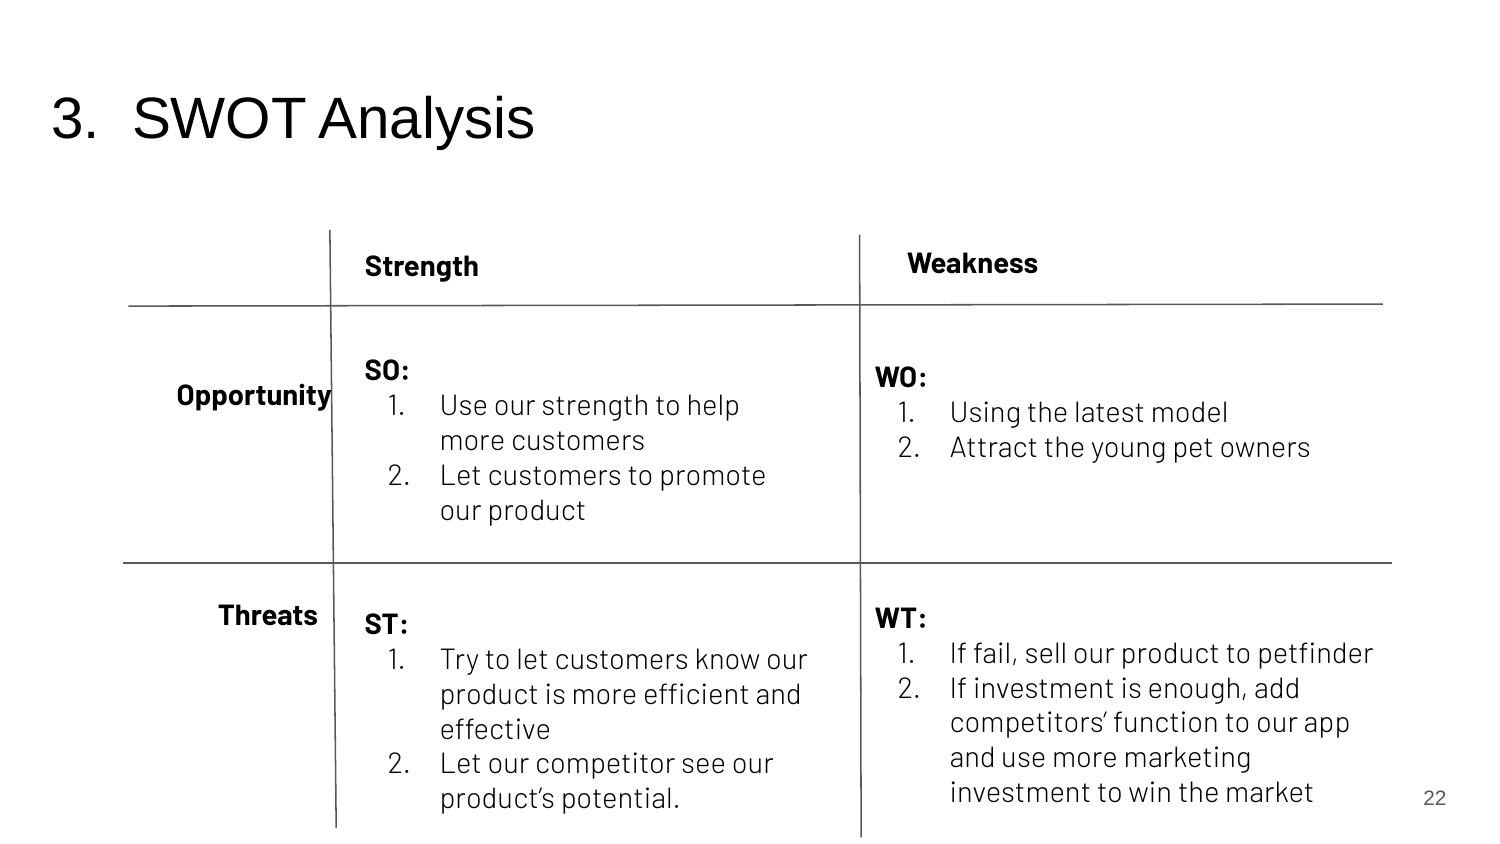

# 3.  SWOT Analysis
Weakness
Strength
SO:
Use our strength to help more customers
Let customers to promote our product
WO:
Using the latest model
Attract the young pet owners
Opportunity
Threats
WT:
If fail, sell our product to petfinder
If investment is enough, add competitors’ function to our app and use more marketing investment to win the market
ST:
Try to let customers know our product is more efficient and effective
Let our competitor see our product’s potential.
22